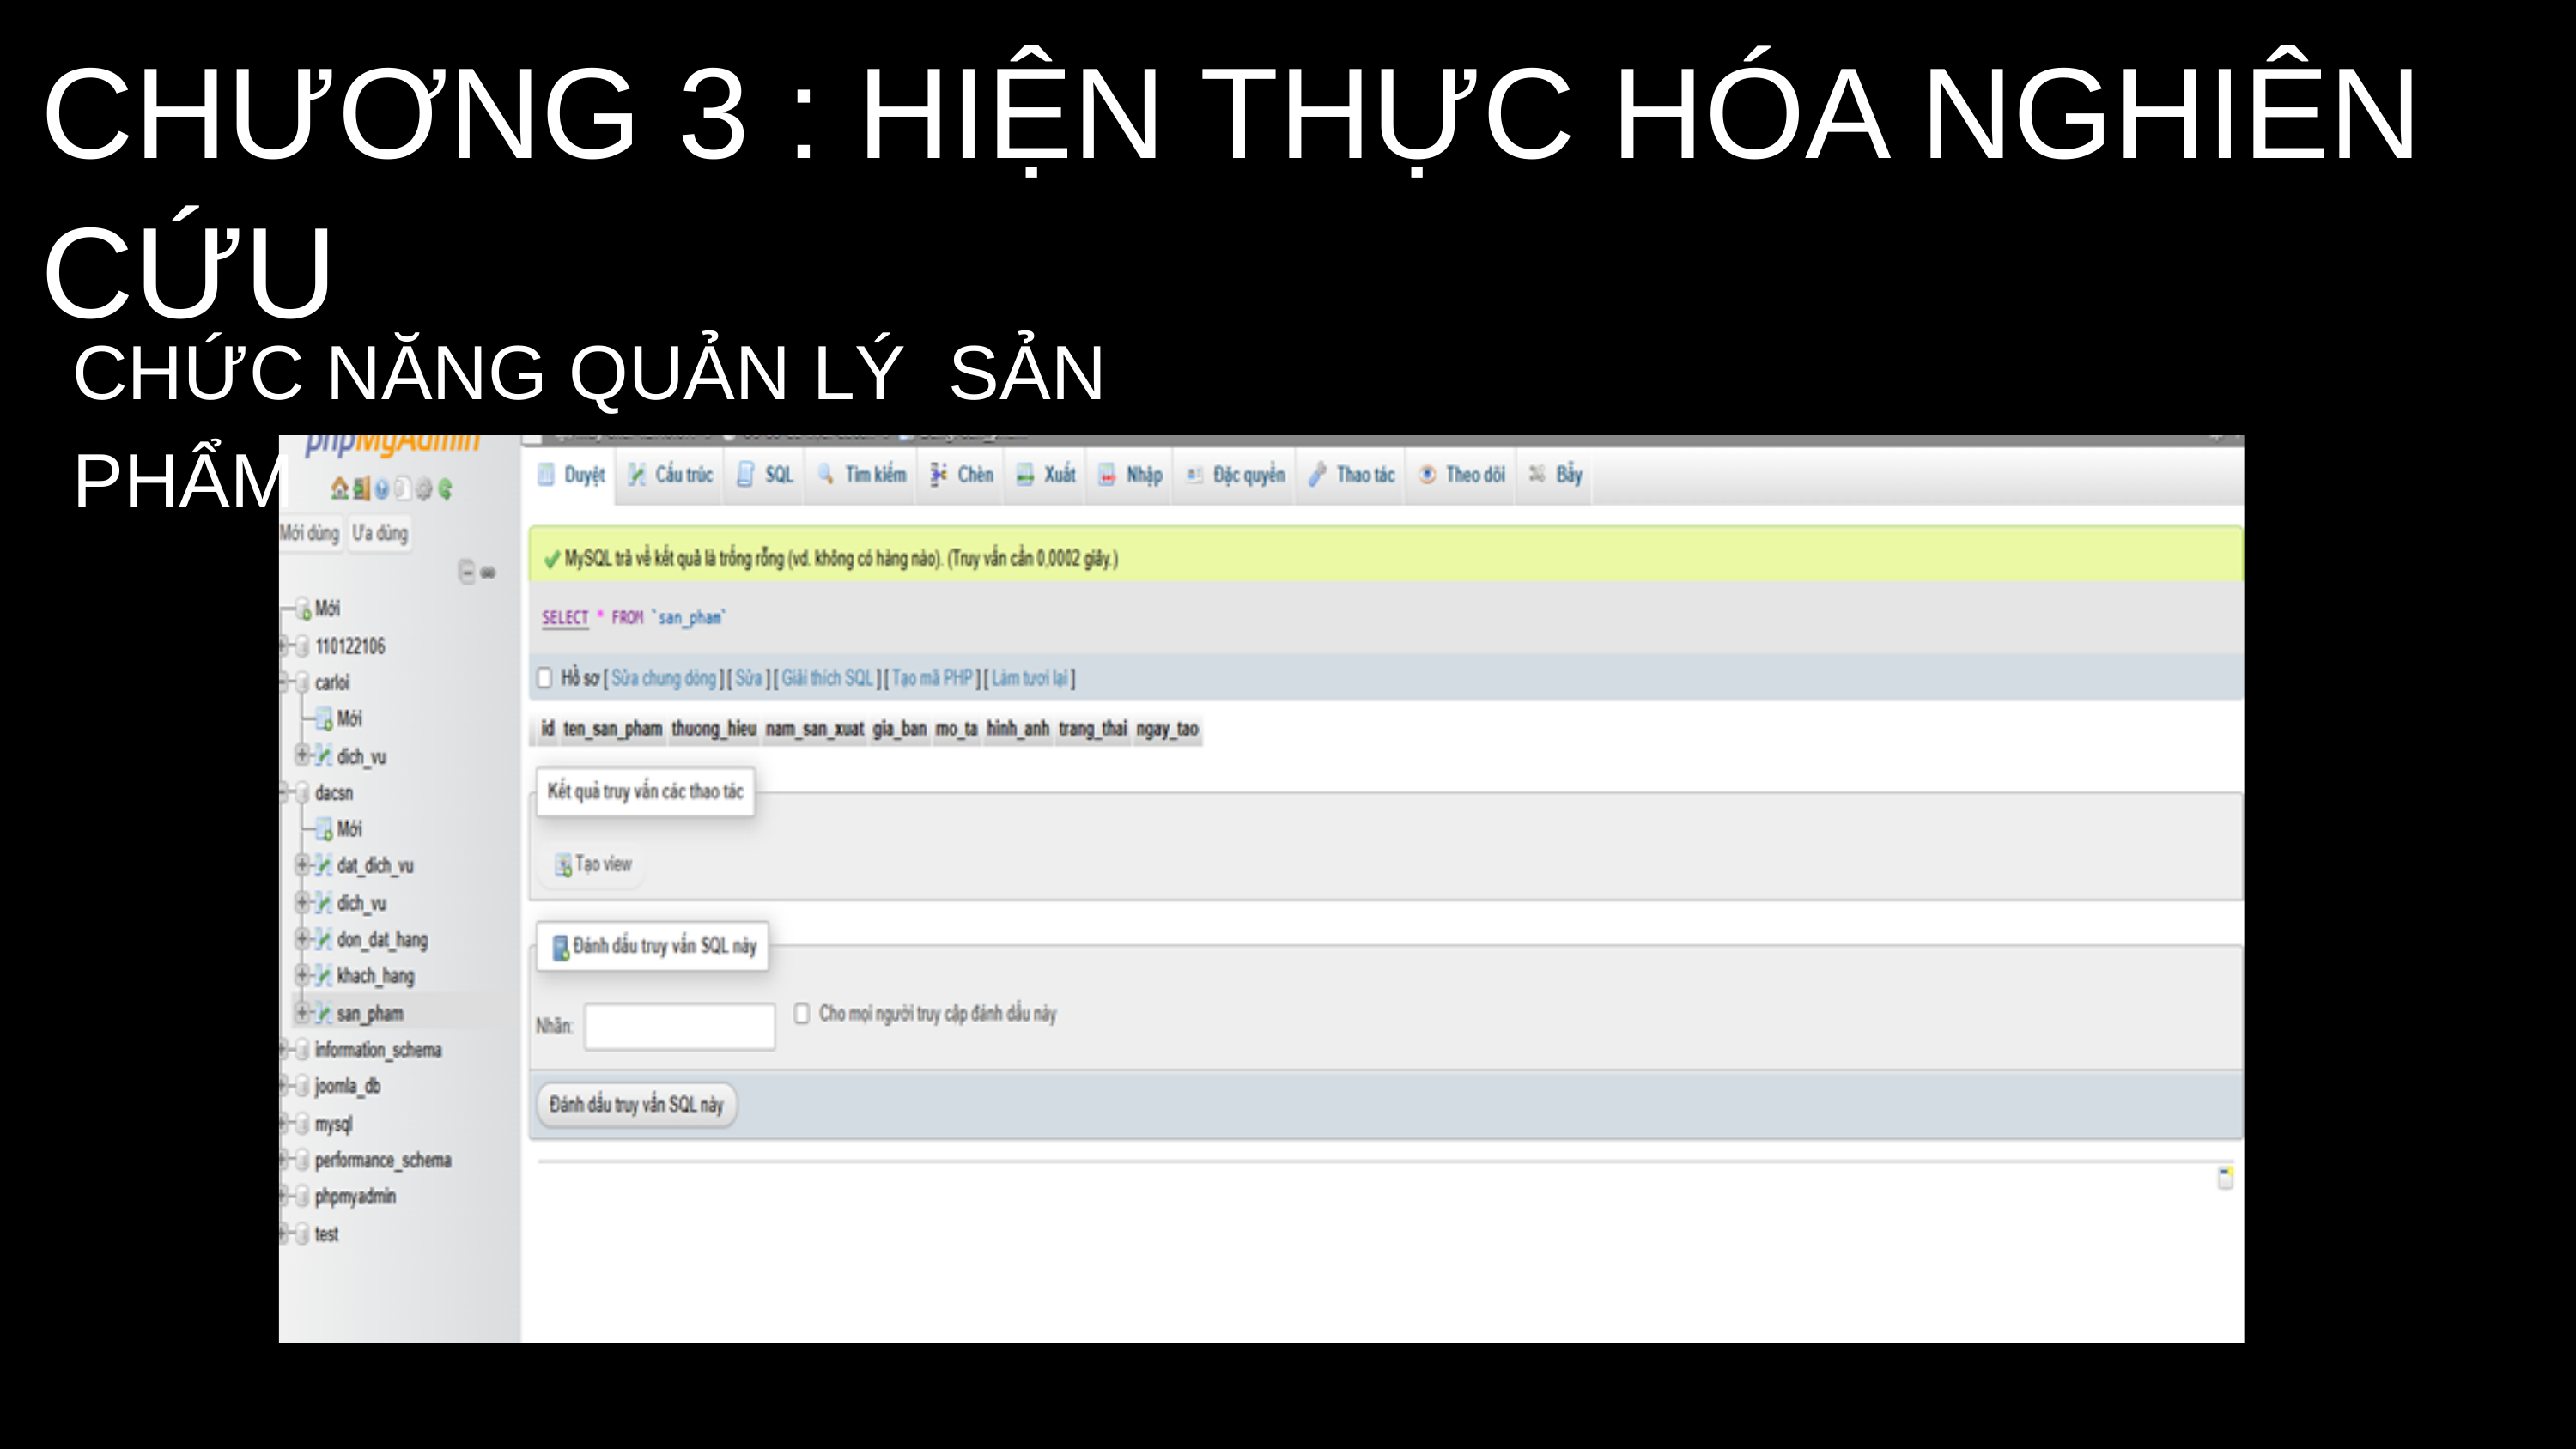

CHƯƠNG 3 : HIỆN THỰC HÓA NGHIÊN CỨU
CHỨC NĂNG QUẢN LÝ  SẢN PHẨM